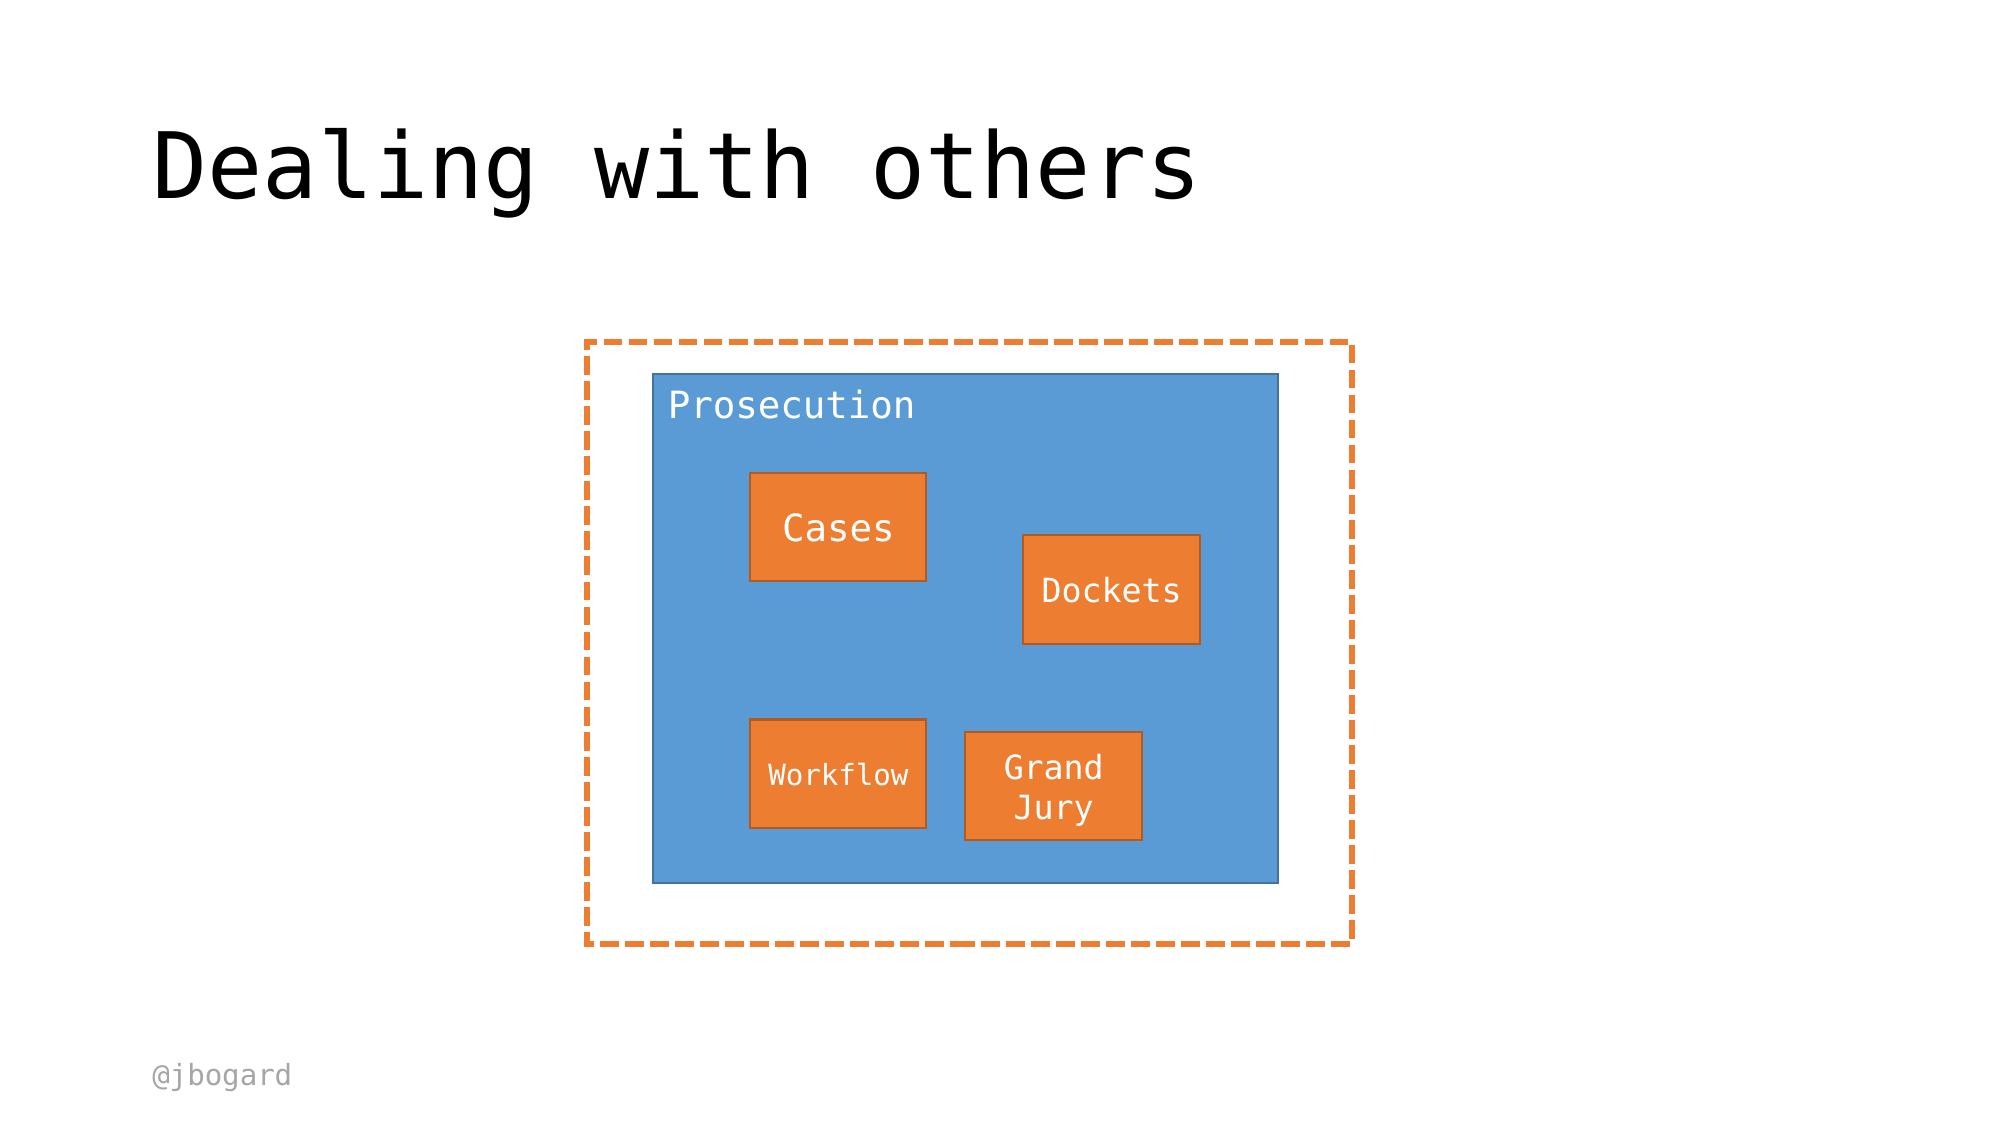

# Dealing with others

Prosecution
Cases
Dockets
Workflow
Grand Jury